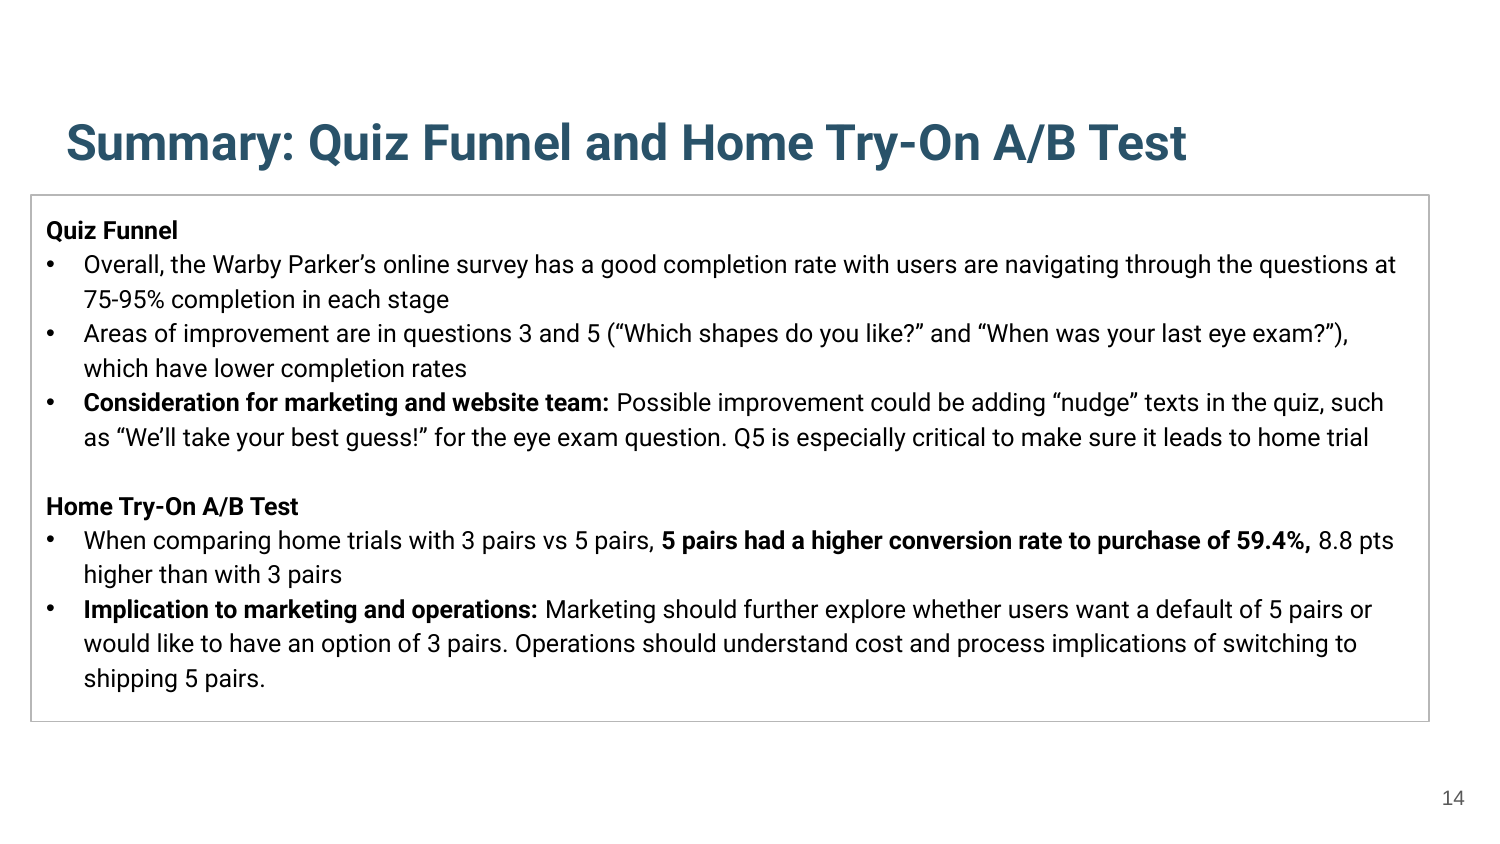

Summary: Quiz Funnel and Home Try-On A/B Test
Quiz Funnel
Overall, the Warby Parker’s online survey has a good completion rate with users are navigating through the questions at 75-95% completion in each stage
Areas of improvement are in questions 3 and 5 (“Which shapes do you like?” and “When was your last eye exam?”), which have lower completion rates
Consideration for marketing and website team: Possible improvement could be adding “nudge” texts in the quiz, such as “We’ll take your best guess!” for the eye exam question. Q5 is especially critical to make sure it leads to home trial

Home Try-On A/B Test
When comparing home trials with 3 pairs vs 5 pairs, 5 pairs had a higher conversion rate to purchase of 59.4%, 8.8 pts higher than with 3 pairs
Implication to marketing and operations: Marketing should further explore whether users want a default of 5 pairs or would like to have an option of 3 pairs. Operations should understand cost and process implications of switching to shipping 5 pairs.

14